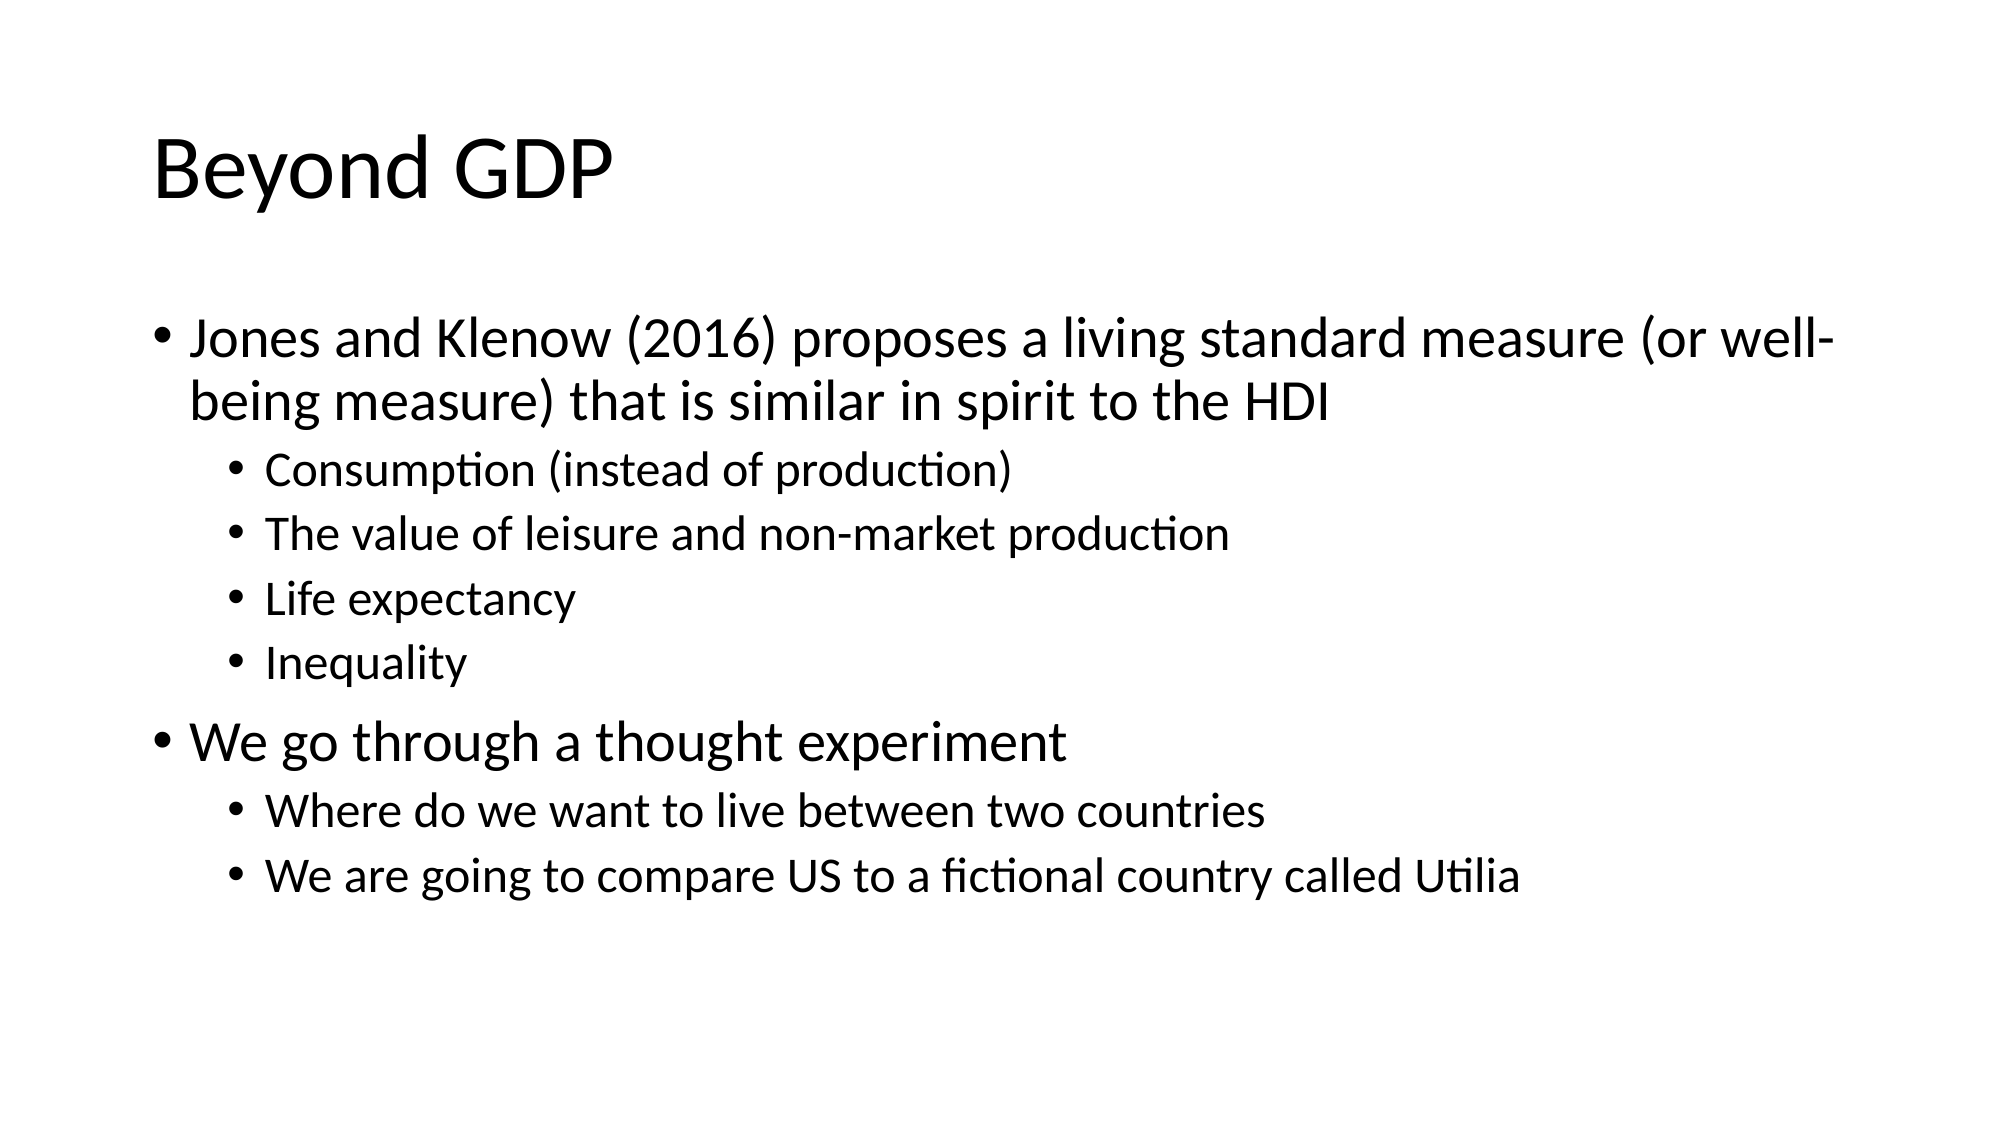

# Beyond GDP
Jones and Klenow (2016) proposes a living standard measure (or well-being measure) that is similar in spirit to the HDI
Consumption (instead of production)
The value of leisure and non-market production
Life expectancy
Inequality
We go through a thought experiment
Where do we want to live between two countries
We are going to compare US to a fictional country called Utilia